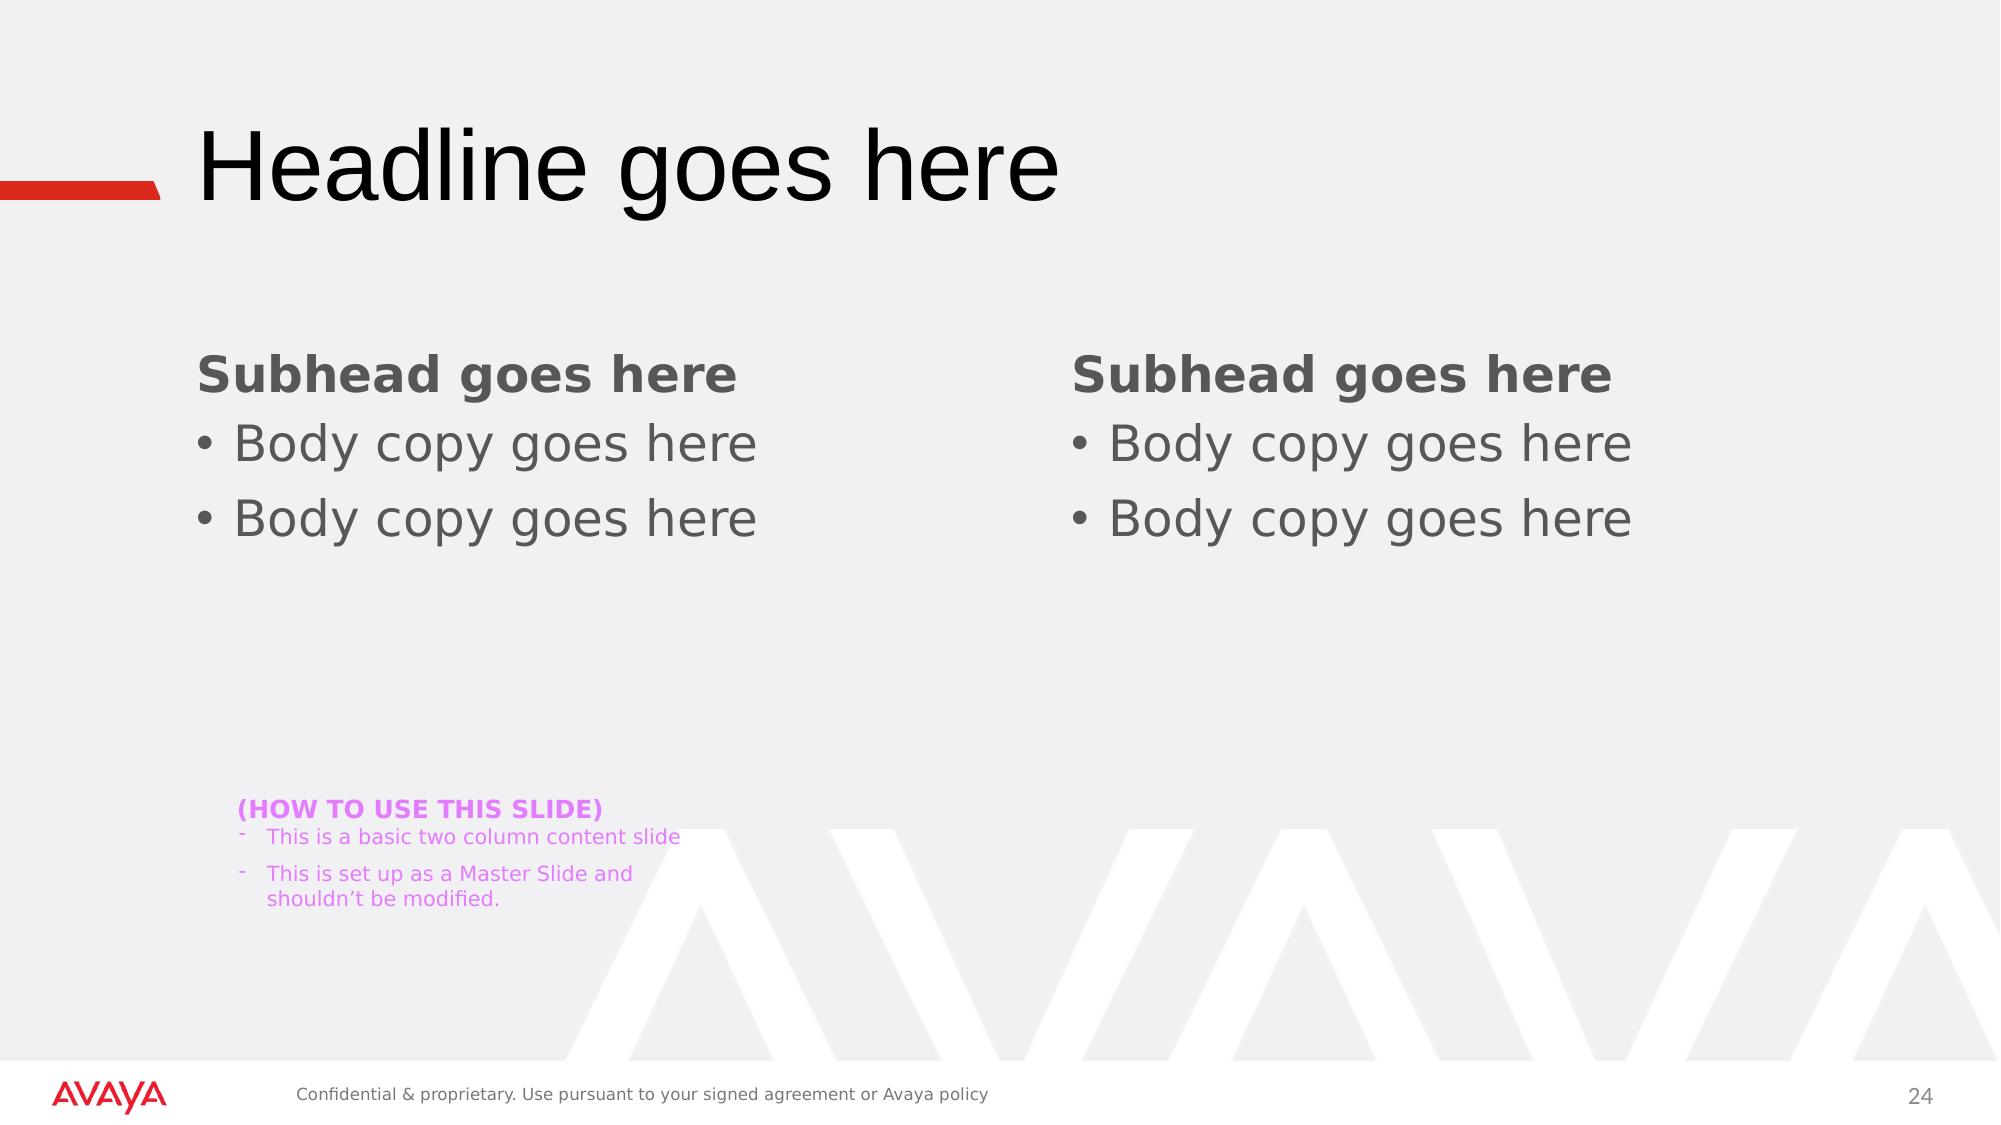

# Headline goes here
Subhead goes here
Subhead goes here
Body copy goes here
Body copy goes here
Body copy goes here
Body copy goes here

(HOW TO USE THIS SLIDE)
This is a basic two column content slide
This is set up as a Master Slide and
shouldn’t be modified.